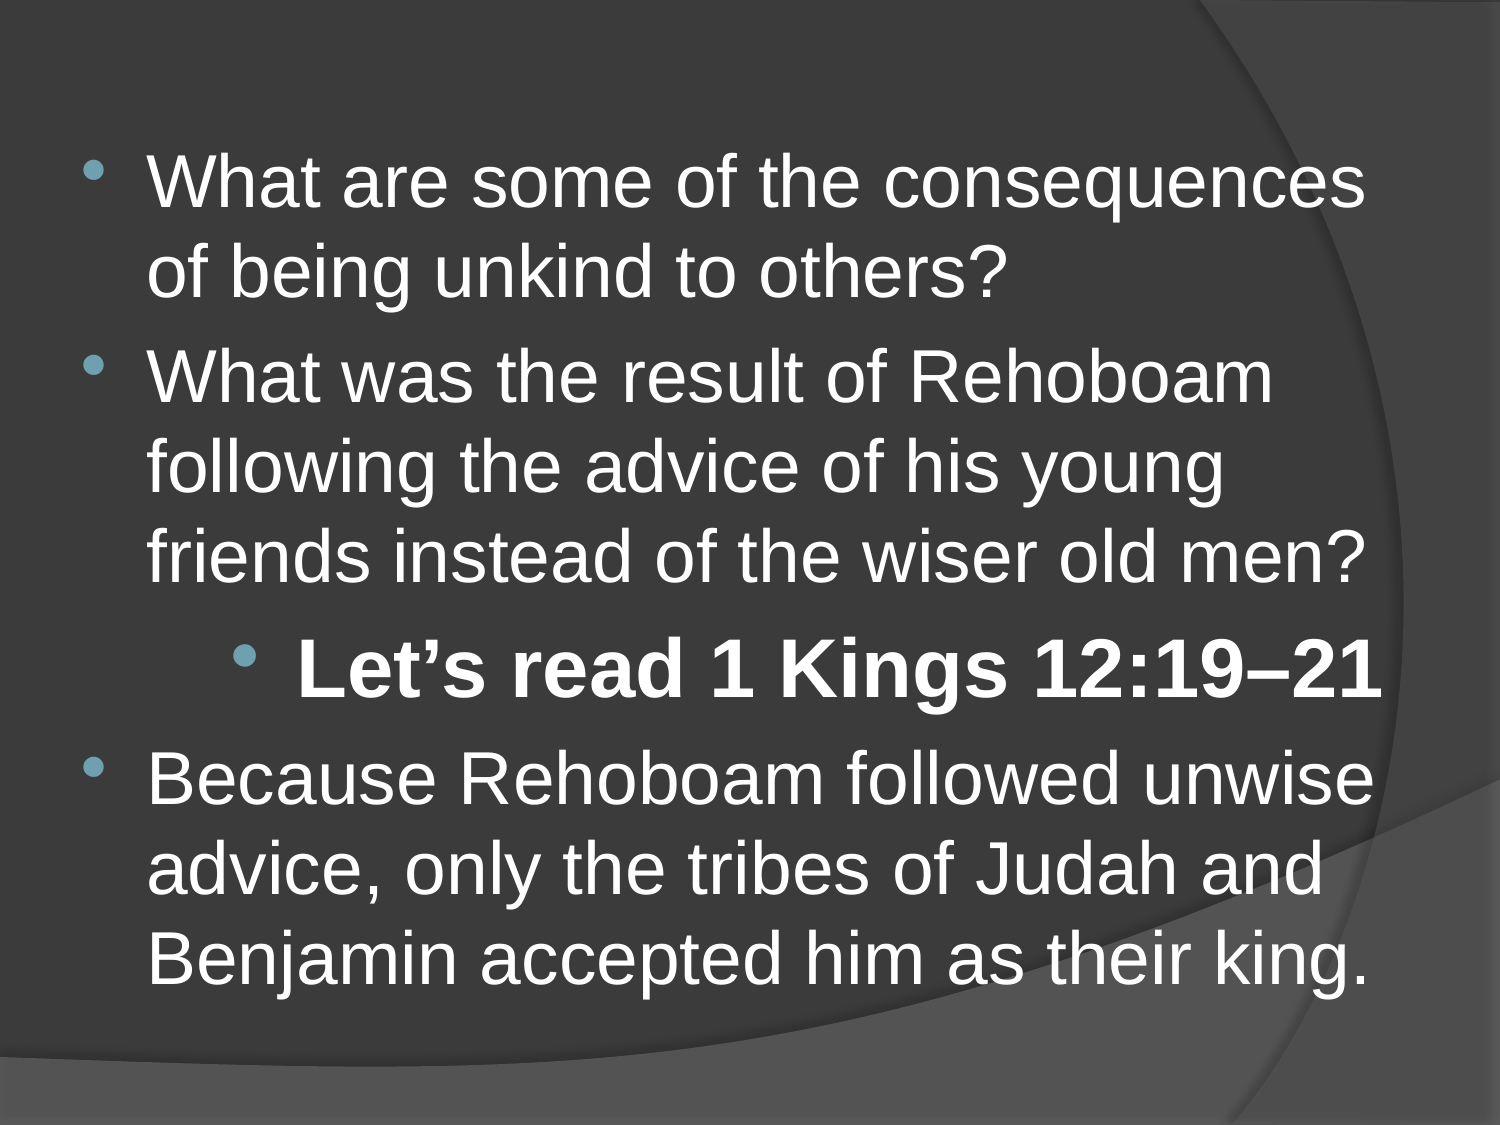

What are some of the consequences of being unkind to others?
What was the result of Rehoboam following the advice of his young friends instead of the wiser old men?
Let’s read 1 Kings 12:19–21
Because Rehoboam followed unwise advice, only the tribes of Judah and Benjamin accepted him as their king.